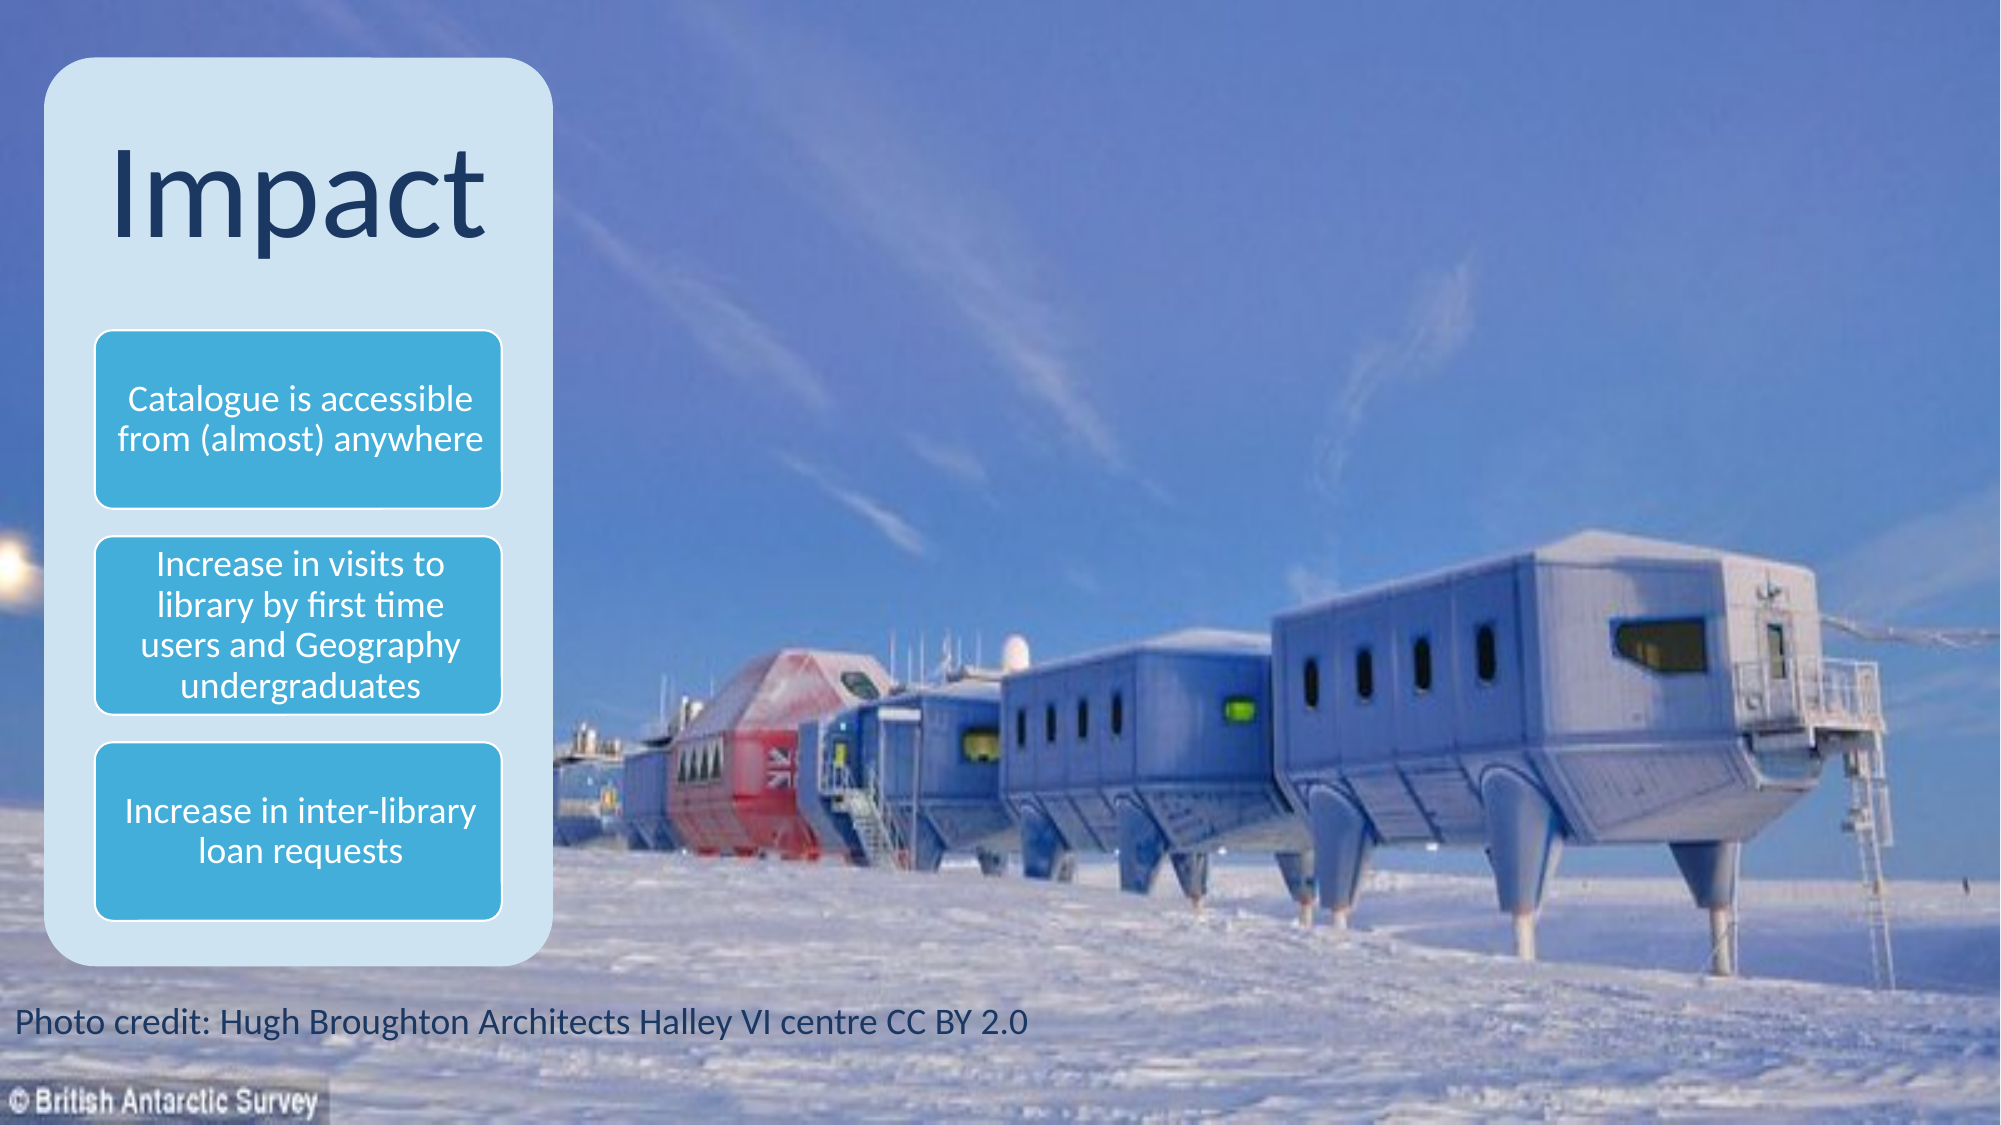

Impact
Catalogue is accessible from (almost) anywhere
Increase in visits to library by first time users and Geography undergraduates
Increase in inter-library loan requests
Photo credit: Hugh Broughton Architects Halley VI centre CC BY 2.0